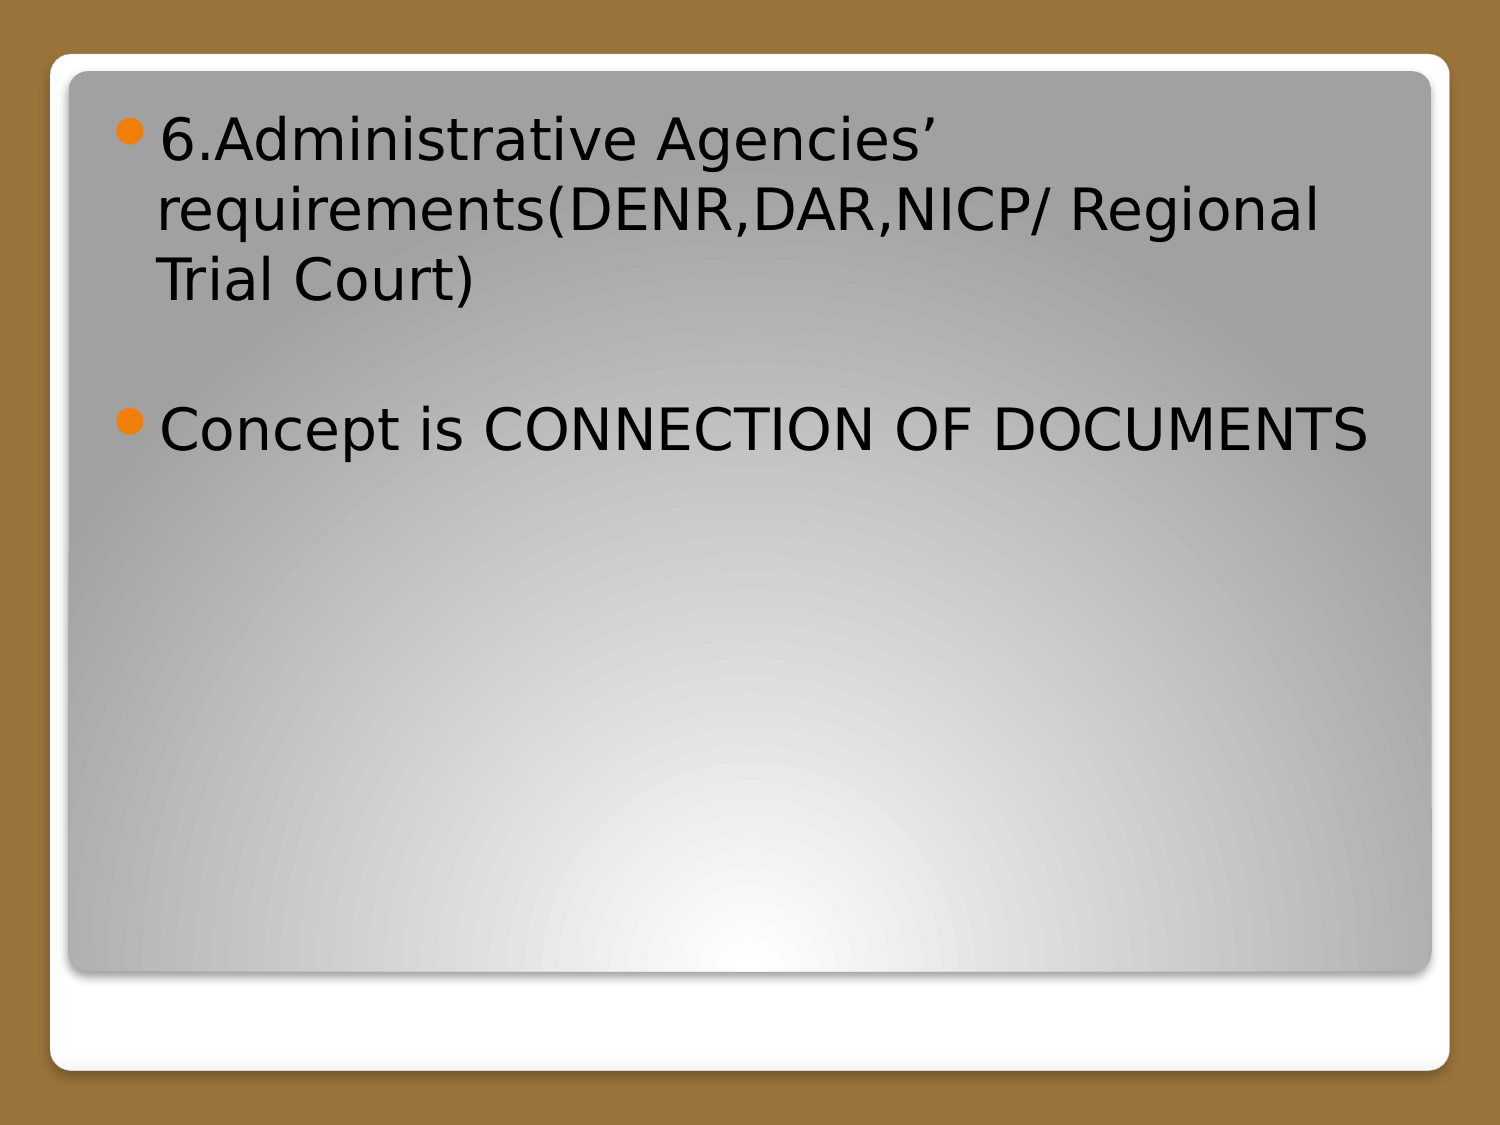

6.Administrative Agencies’ requirements(DENR,DAR,NICP/ Regional Trial Court)

Concept is CONNECTION OF DOCUMENTS
#